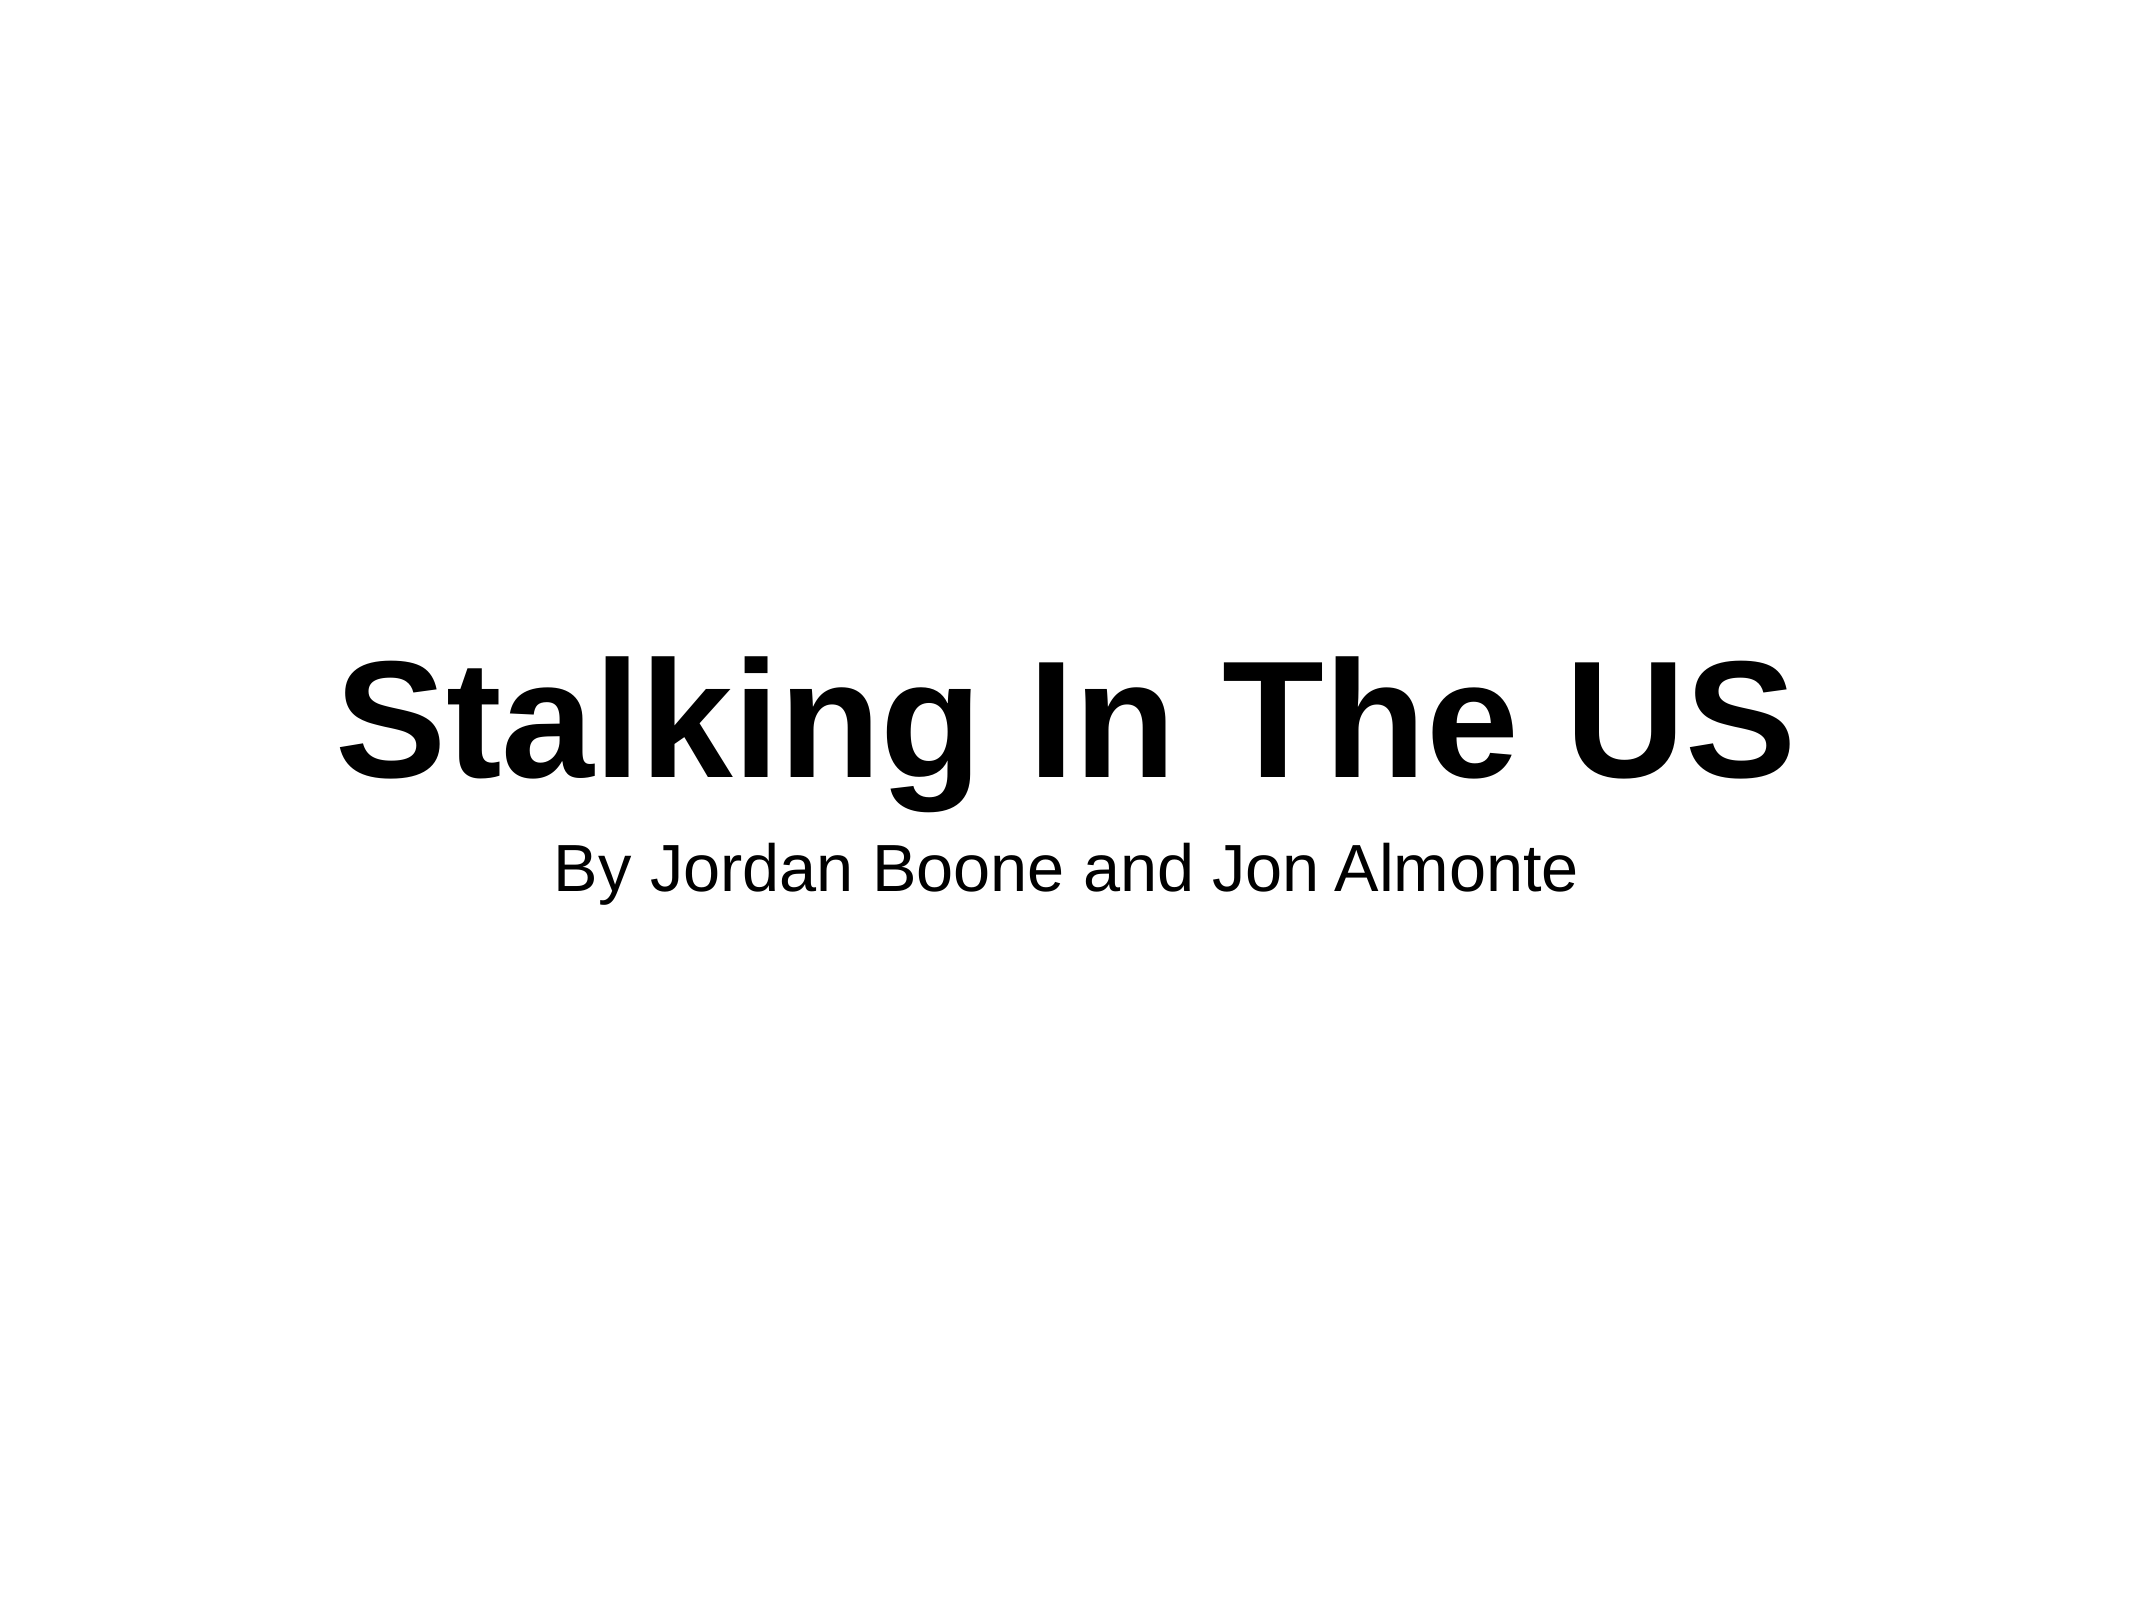

# Stalking In The US
By Jordan Boone and Jon Almonte